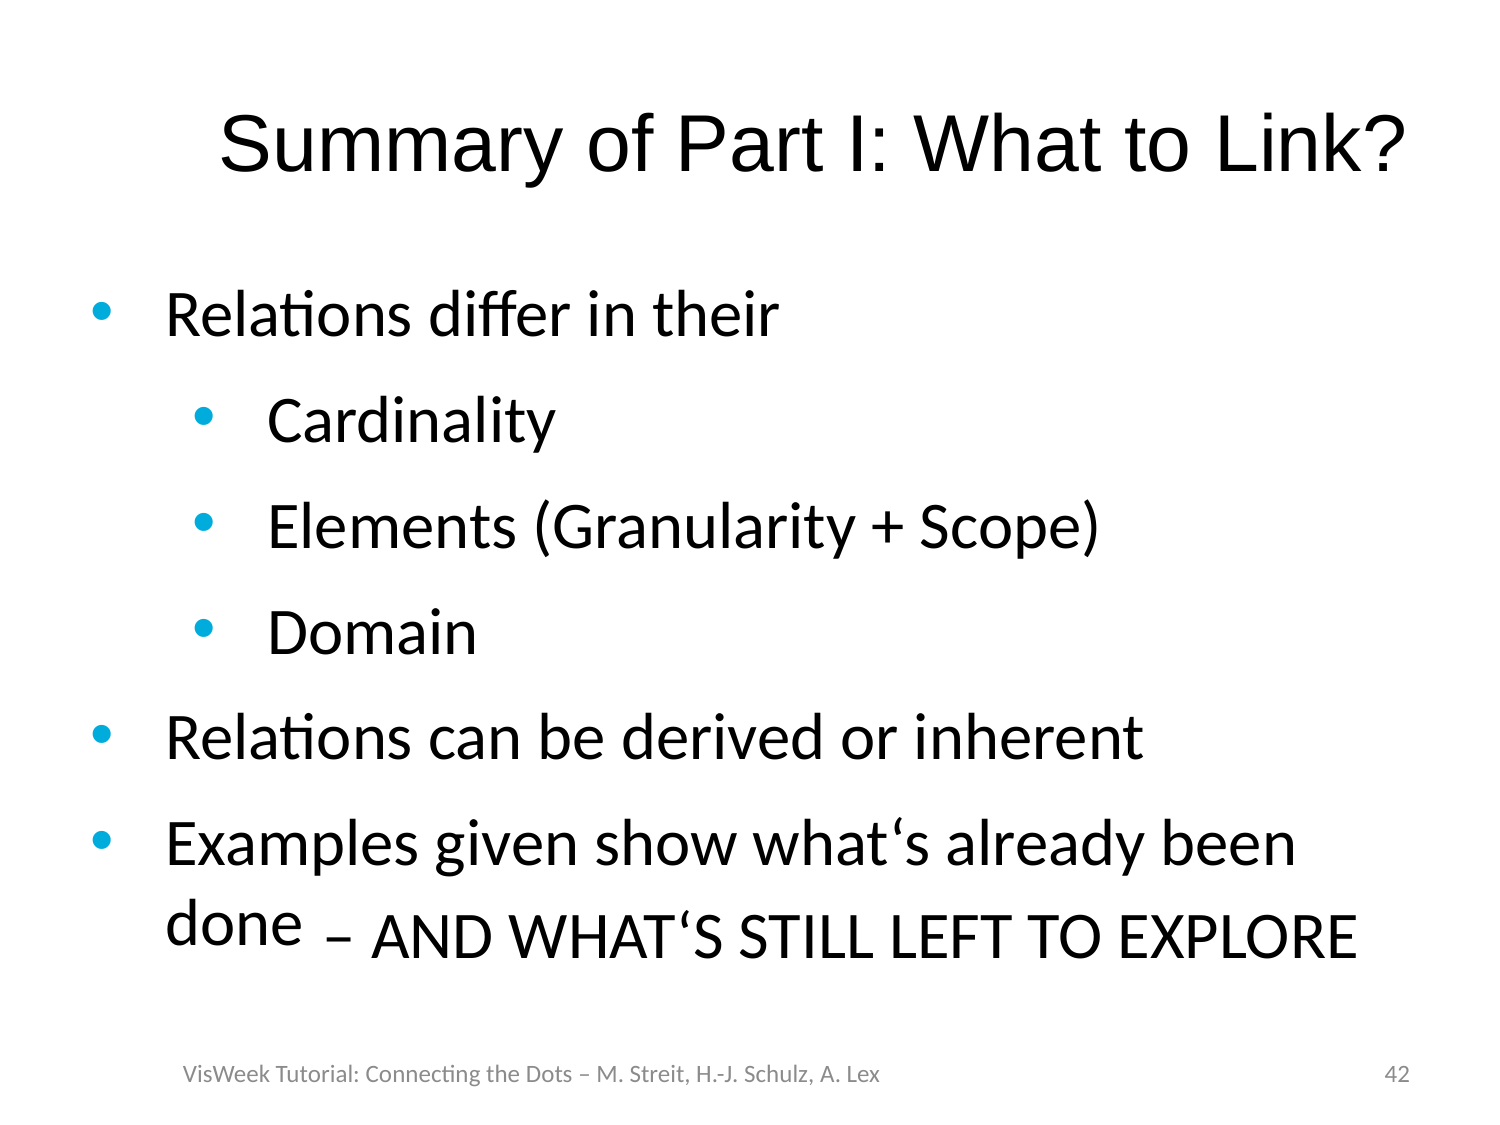

# Summary of Part I: What to Link?
Relations differ in their
Cardinality
Elements (Granularity + Scope)
Domain
Relations can be derived or inherent
Examples given show what‘s already been done
– AND WHAT‘S STILL LEFT TO EXPLORE
VisWeek Tutorial: Connecting the Dots – M. Streit, H.-J. Schulz, A. Lex
42